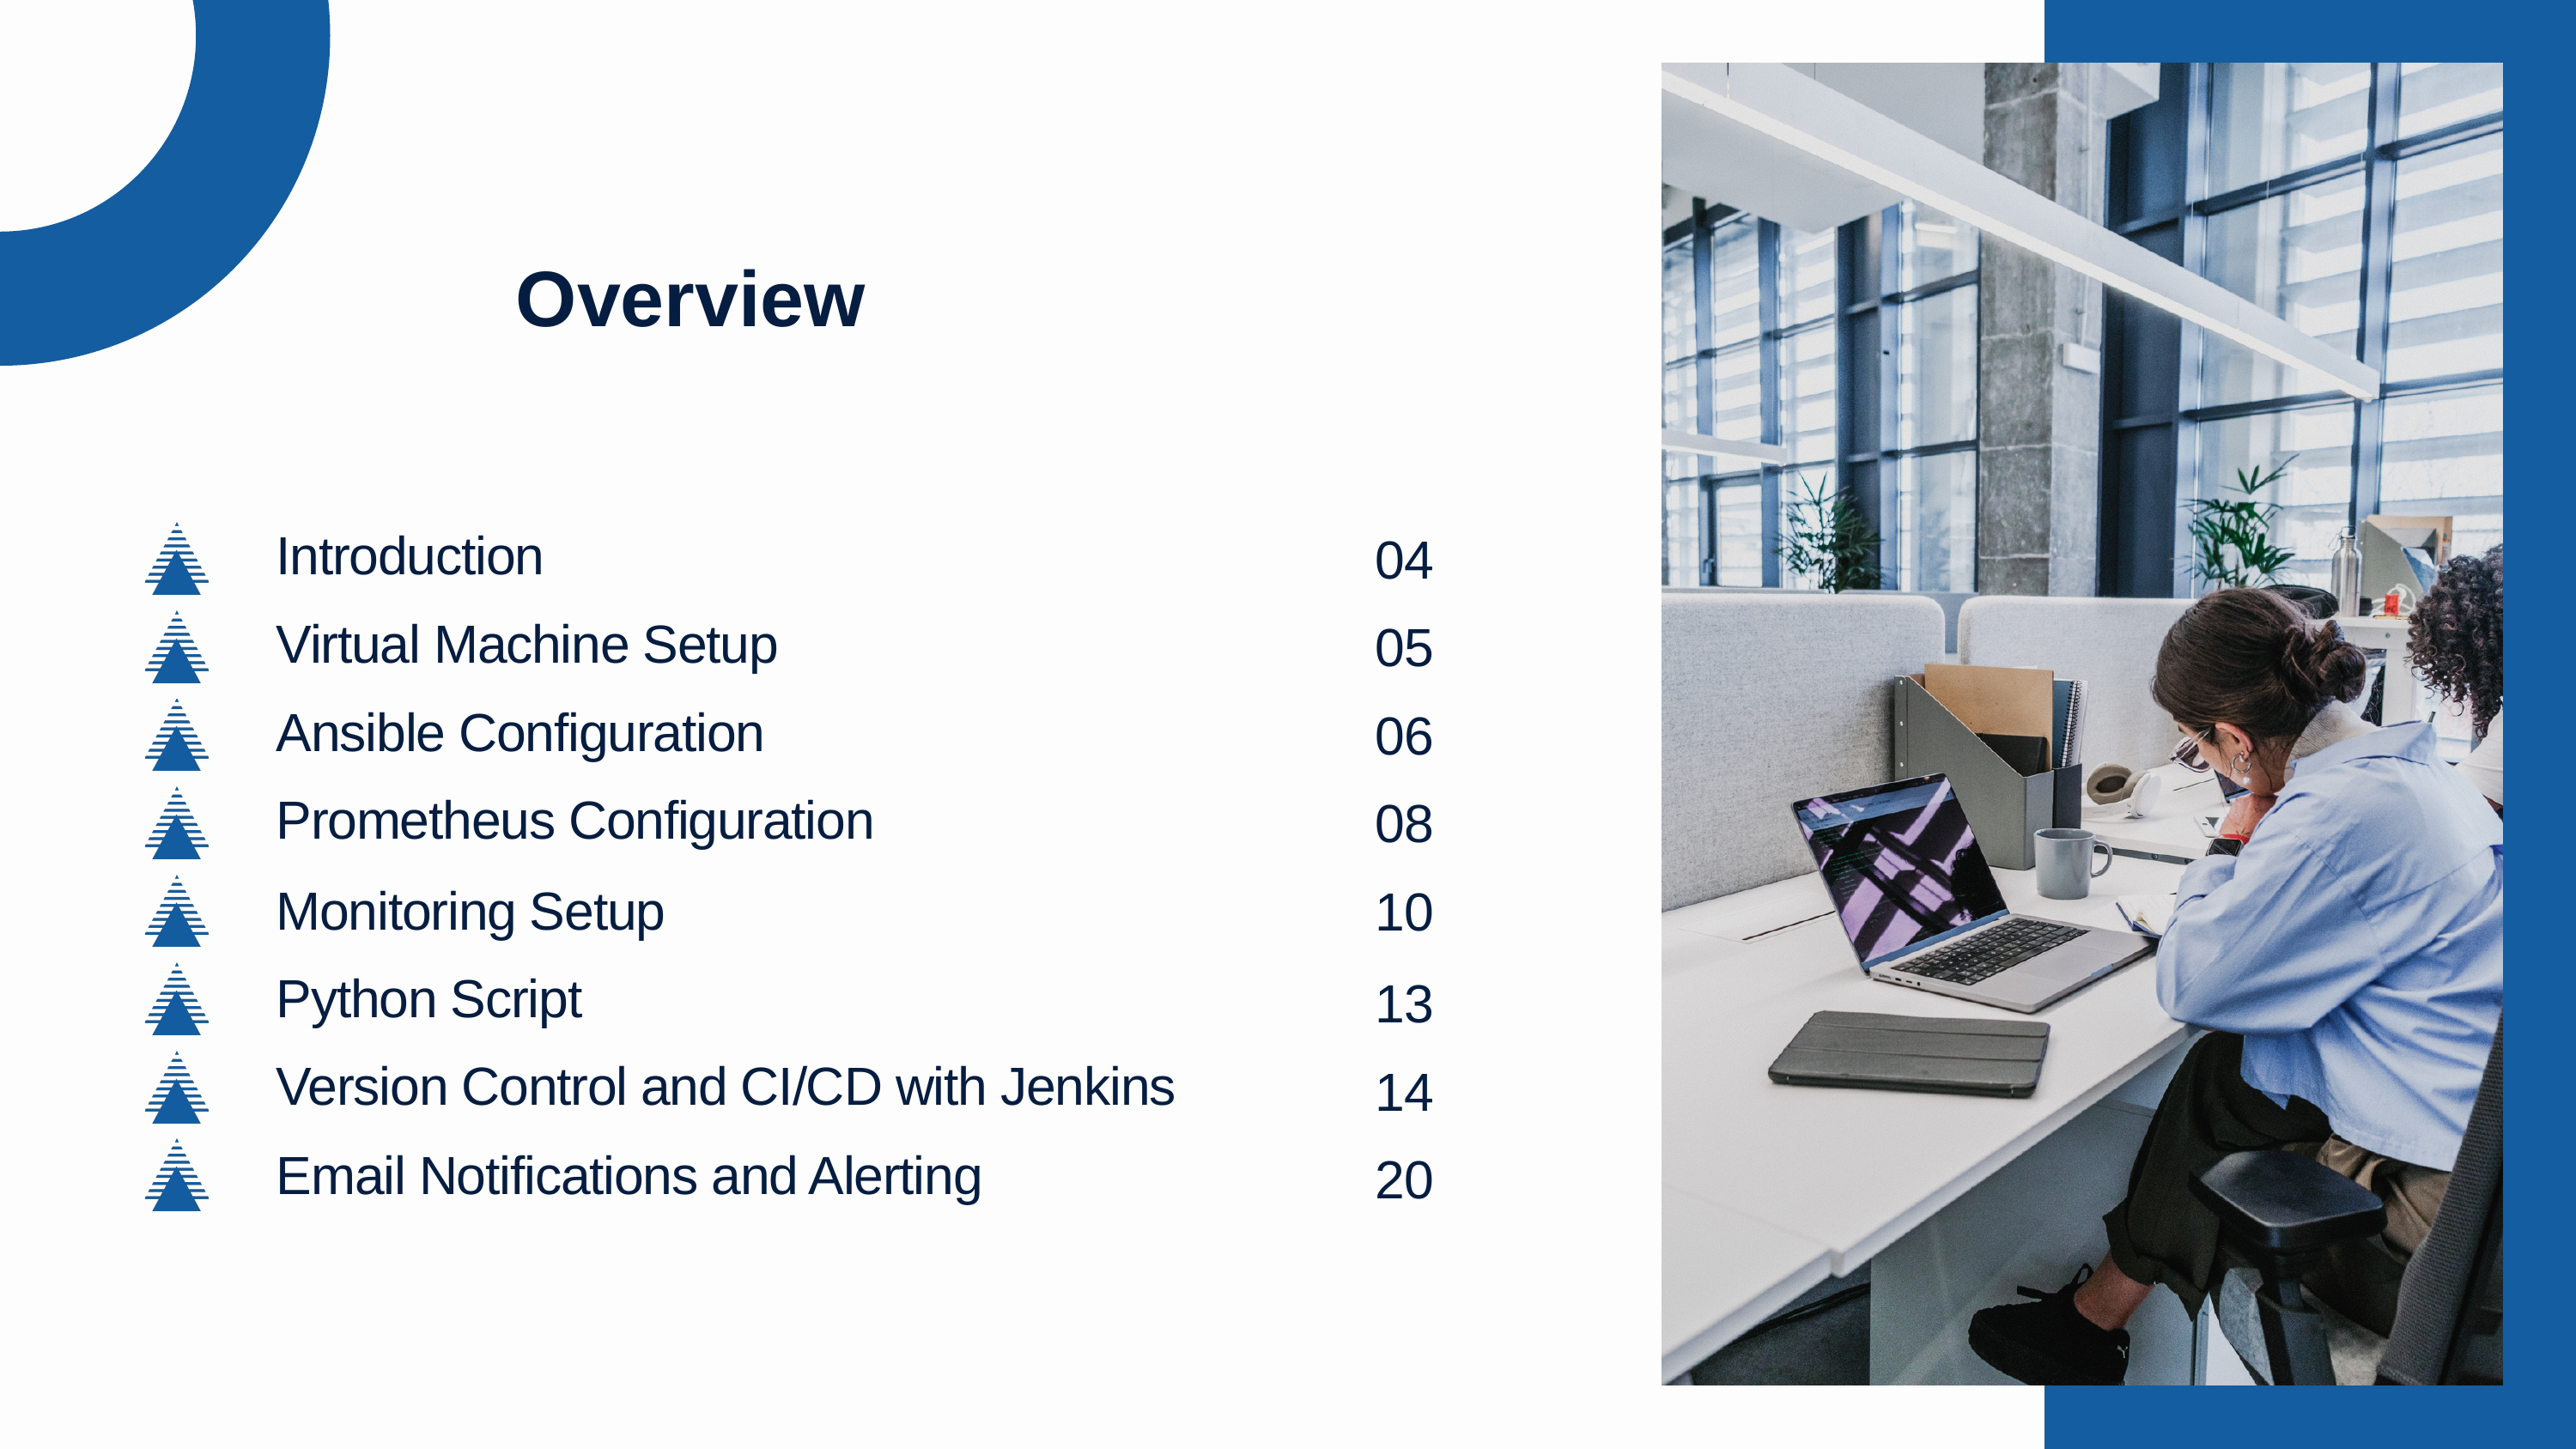

Overview
Introduction
04

Virtual Machine Setup
05

Ansible Configuration
06

Prometheus Configuration
08

Monitoring Setup
10

Python Script
13

Version Control and CI/CD with Jenkins
14

Email Notifications and Alerting
20